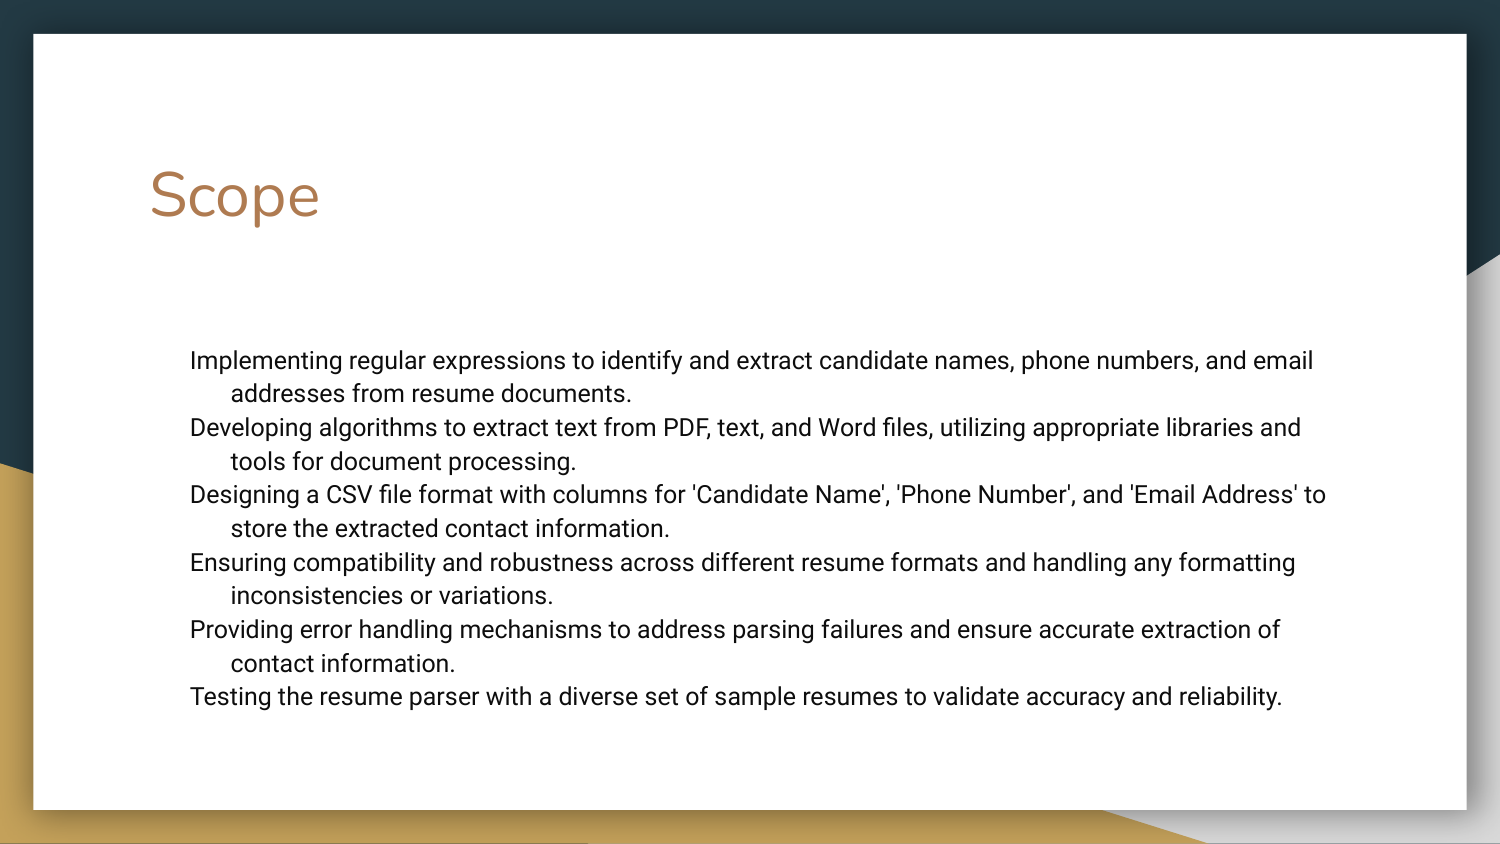

# Scope
Implementing regular expressions to identify and extract candidate names, phone numbers, and email addresses from resume documents.
Developing algorithms to extract text from PDF, text, and Word files, utilizing appropriate libraries and tools for document processing.
Designing a CSV file format with columns for 'Candidate Name', 'Phone Number', and 'Email Address' to store the extracted contact information.
Ensuring compatibility and robustness across different resume formats and handling any formatting inconsistencies or variations.
Providing error handling mechanisms to address parsing failures and ensure accurate extraction of contact information.
Testing the resume parser with a diverse set of sample resumes to validate accuracy and reliability.